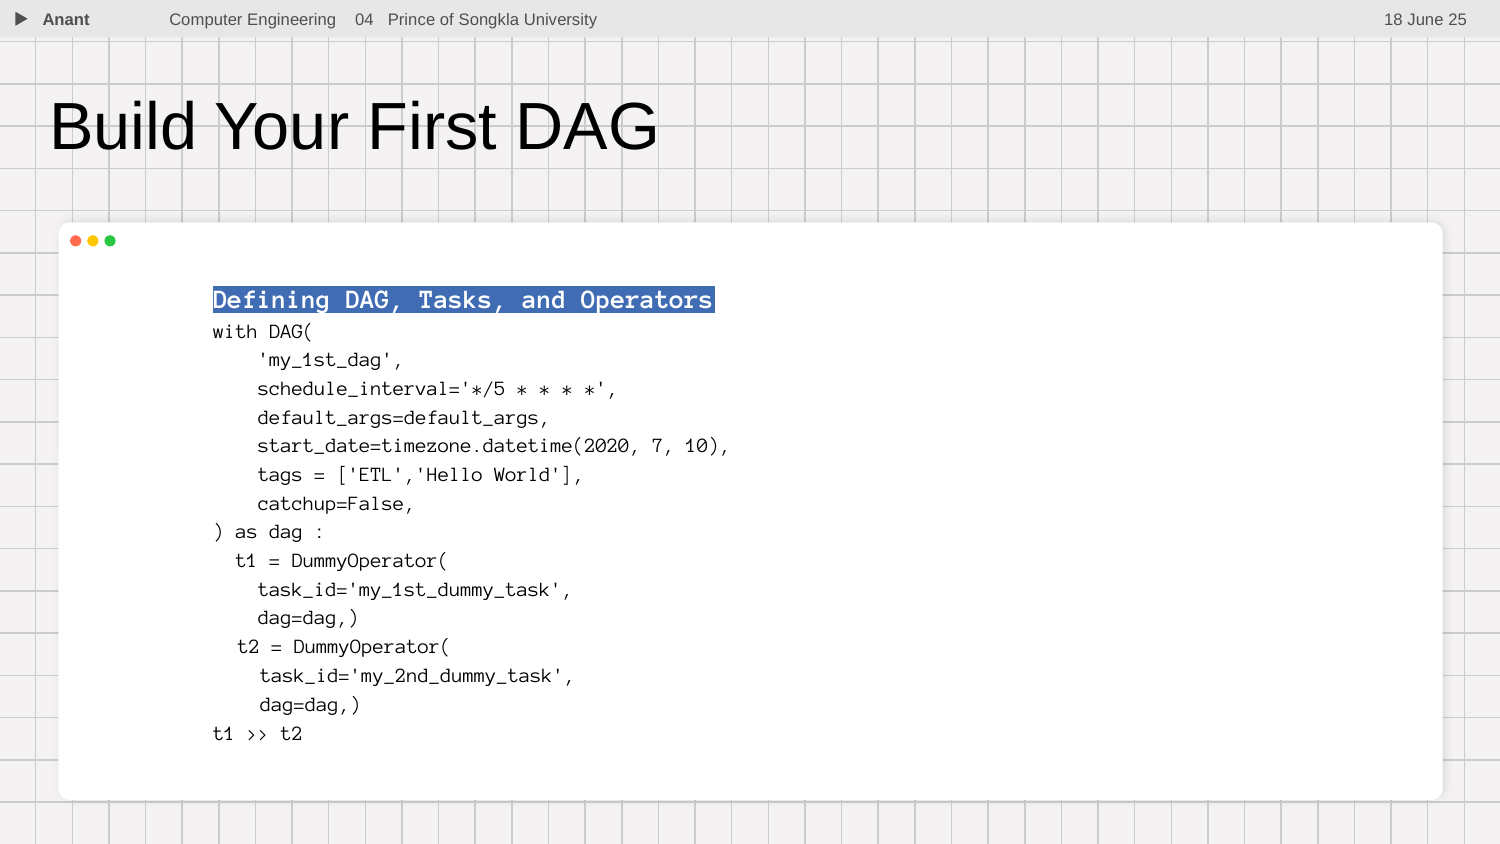

Anant
Computer Engineering    04   Prince of Songkla University

18 June 25

# Build Your First DAG

Defining DAG, Tasks, and Operators
with DAG(
    'my_1st_dag',
    schedule_interval='*/5 * * * *',
    default_args=default_args,
    start_date=timezone.datetime(2020, 7, 10),
    tags = ['ETL','Hello World'],
    catchup=False,
) as dag :
  t1 = DummyOperator(
    task_id='my_1st_dummy_task',
    dag=dag,)
  t2 = DummyOperator(
    task_id='my_2nd_dummy_task',
    dag=dag,)
t1 >> t2